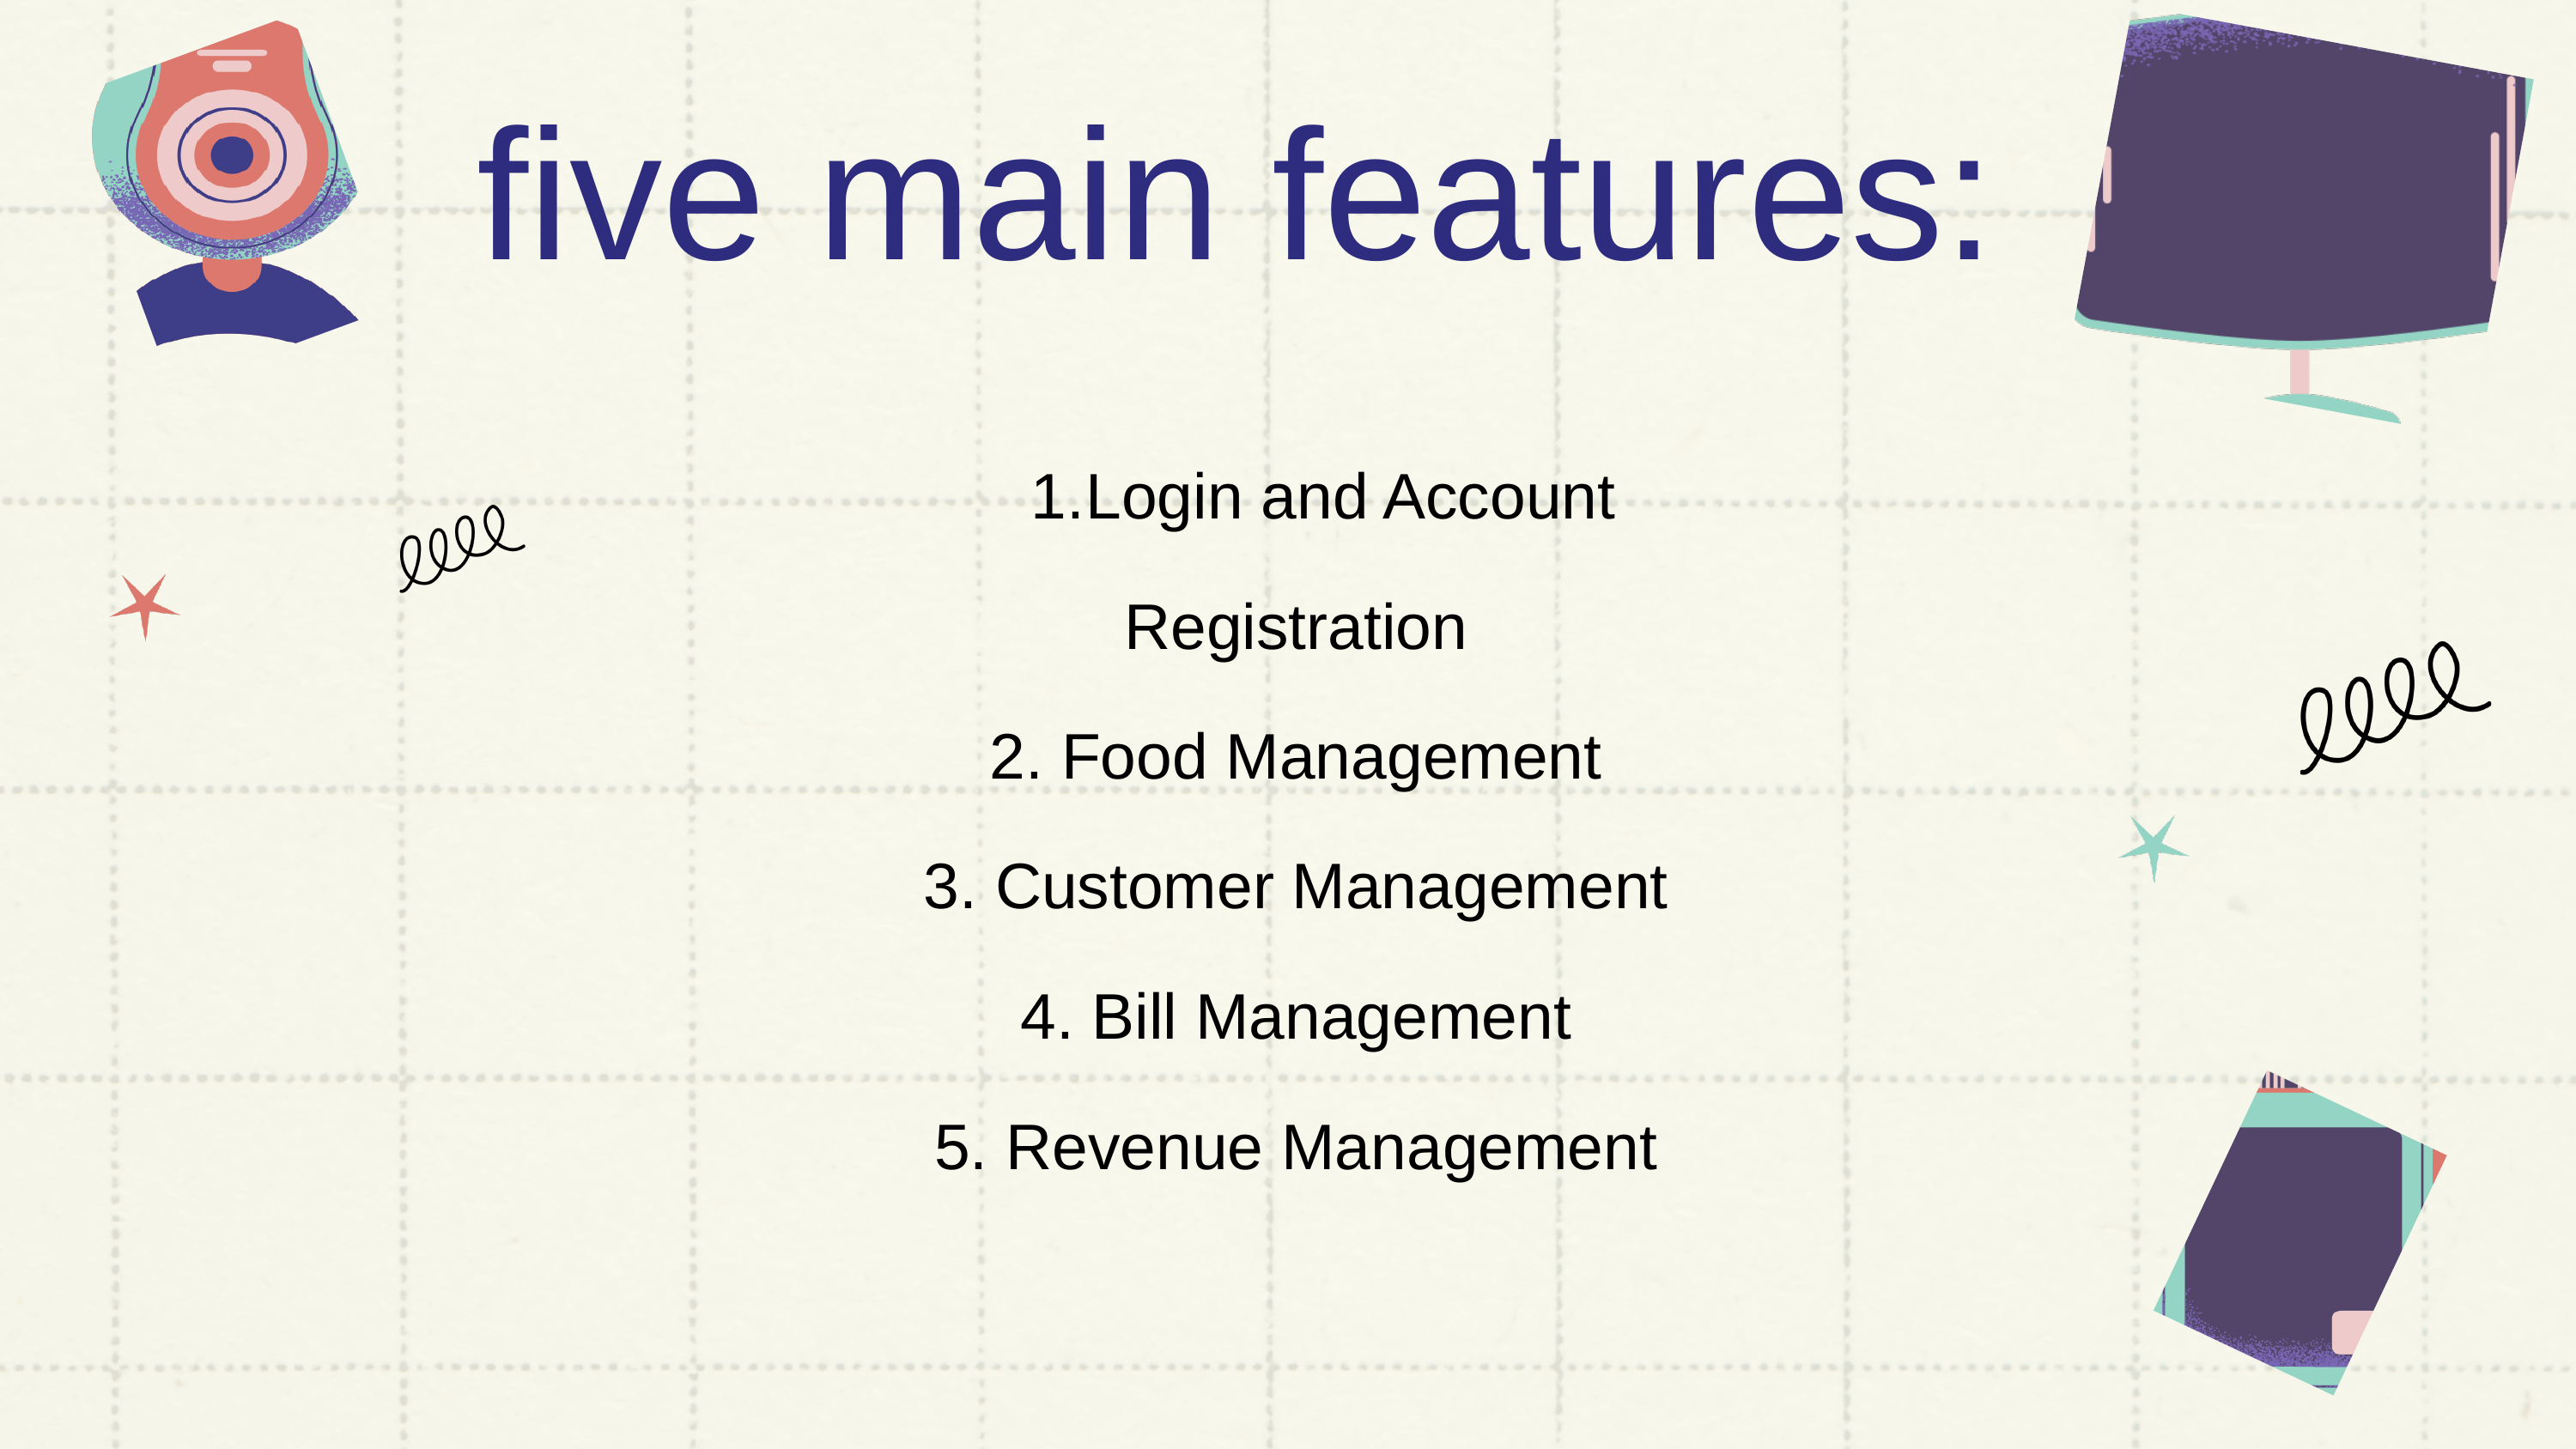

five main features:
Login and Account

Registration

2. Food Management

3. Customer Management

4. Bill Management

5. Revenue Management